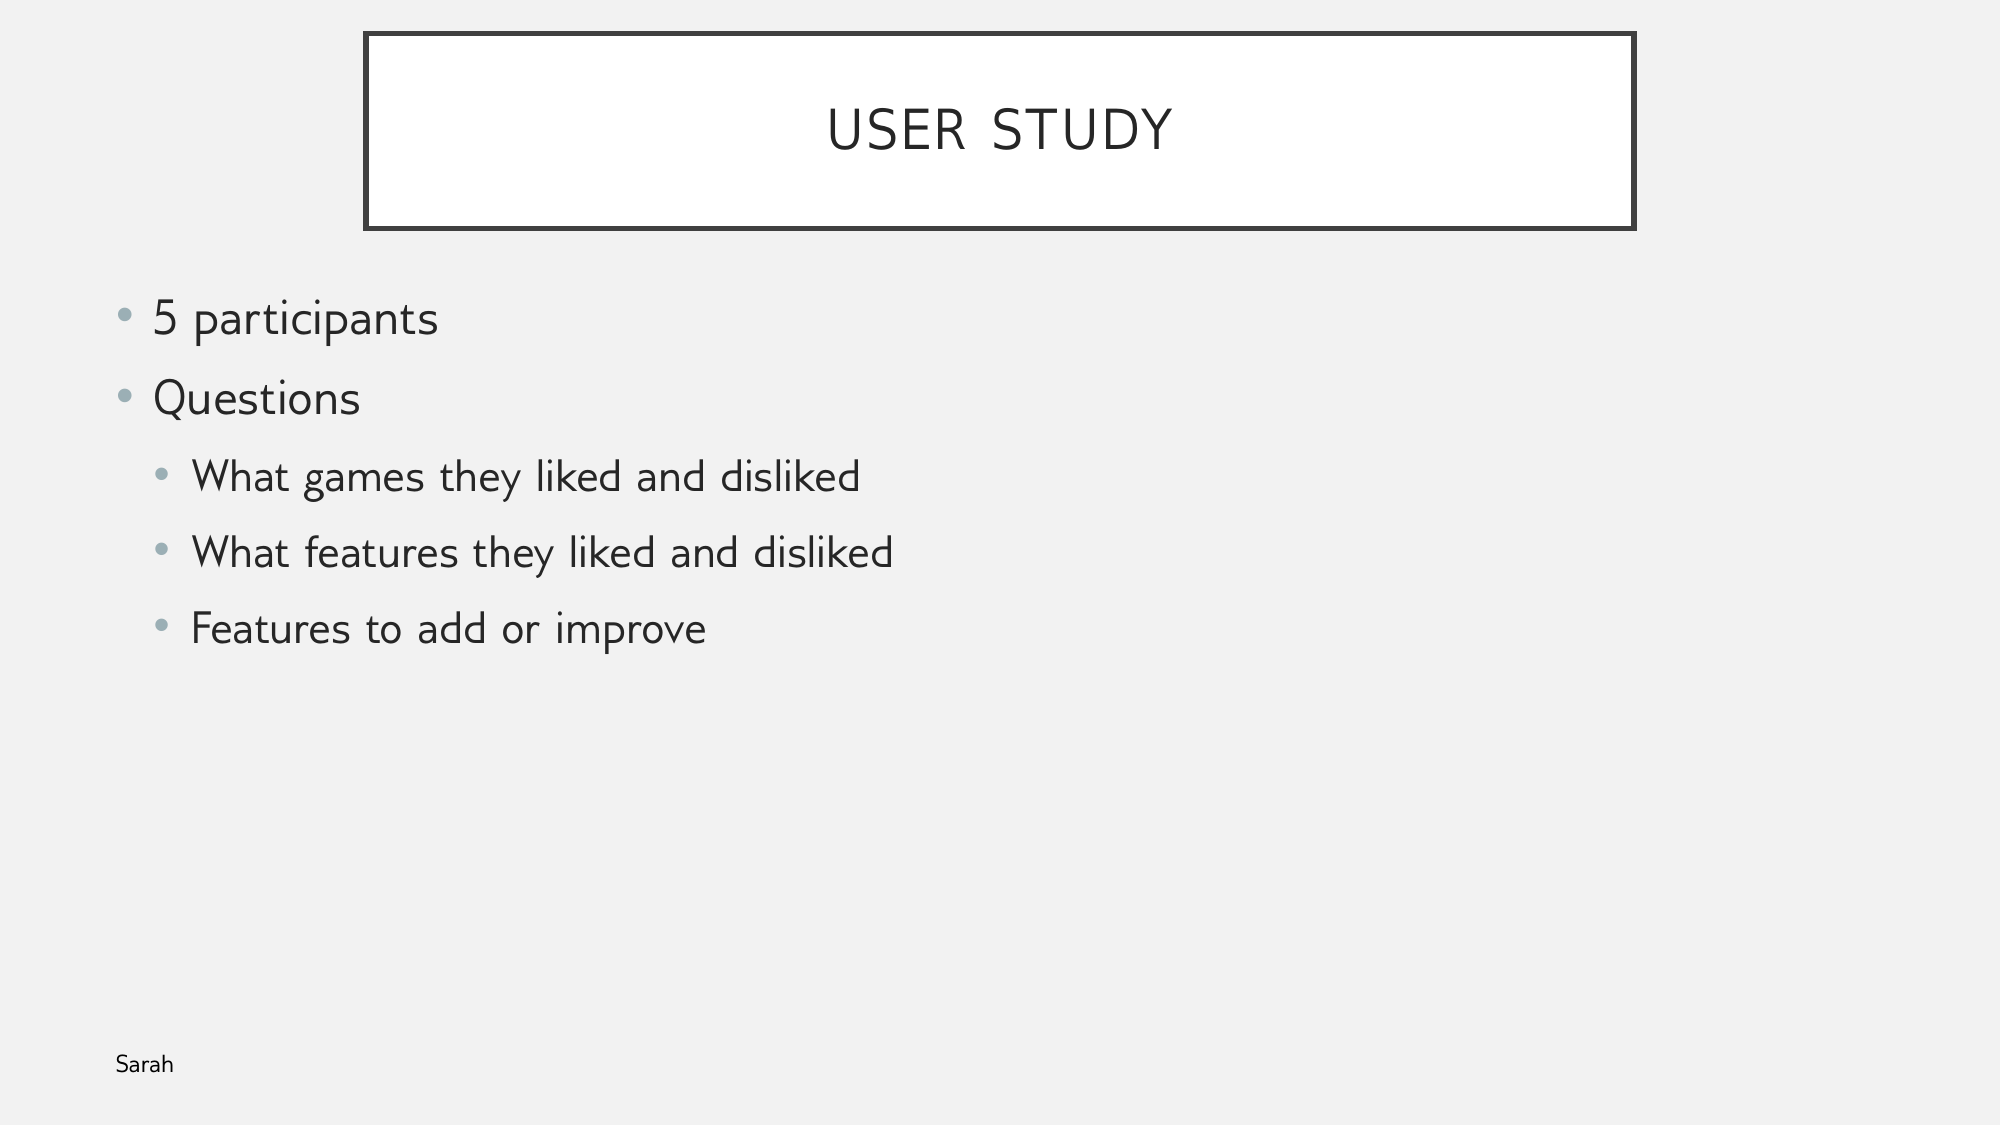

# user study
5 participants
Questions
What games they liked and disliked
What features they liked and disliked
Features to add or improve
Sarah